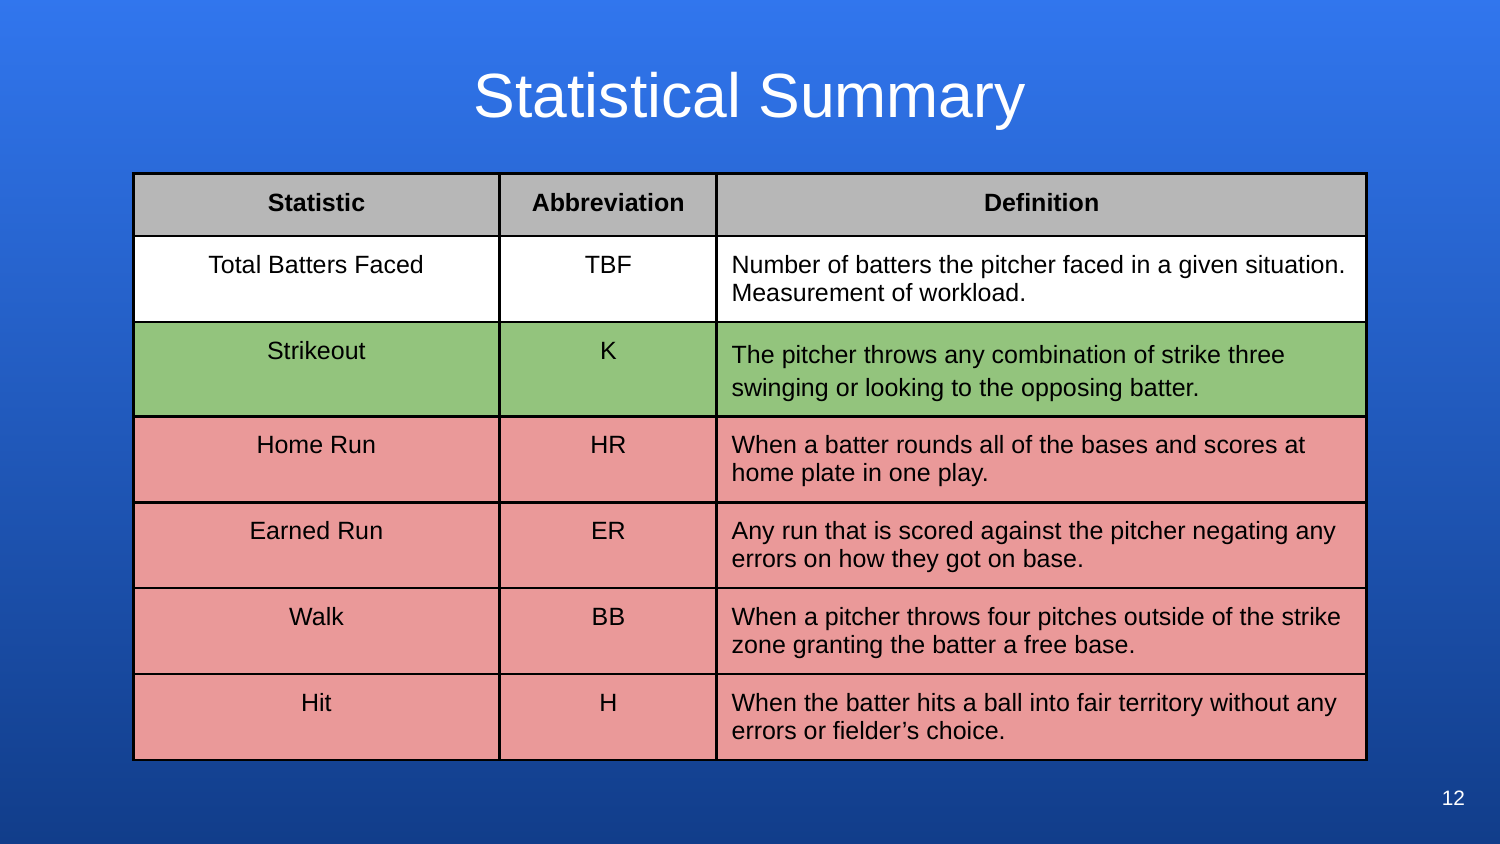

# Statistical Summary
| Statistic | Abbreviation | Definition |
| --- | --- | --- |
| Total Batters Faced | TBF | Number of batters the pitcher faced in a given situation. Measurement of workload. |
| Strikeout | K | The pitcher throws any combination of strike three swinging or looking to the opposing batter. |
| Home Run | HR | When a batter rounds all of the bases and scores at home plate in one play. |
| Earned Run | ER | Any run that is scored against the pitcher negating any errors on how they got on base. |
| Walk | BB | When a pitcher throws four pitches outside of the strike zone granting the batter a free base. |
| Hit | H | When the batter hits a ball into fair territory without any errors or fielder’s choice. |
12